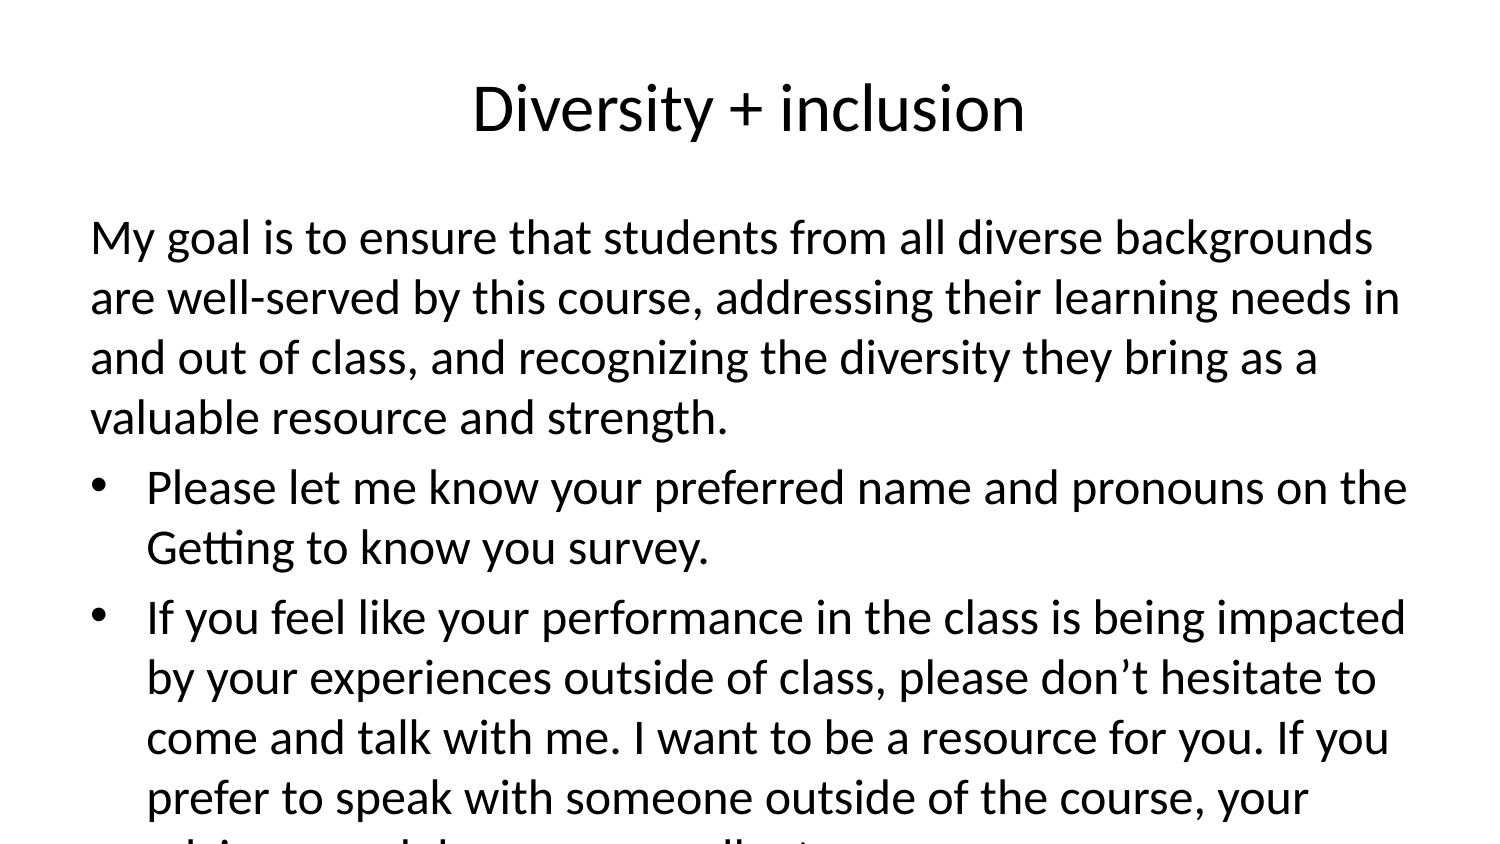

# Diversity + inclusion
My goal is to ensure that students from all diverse backgrounds are well-served by this course, addressing their learning needs in and out of class, and recognizing the diversity they bring as a valuable resource and strength.
Please let me know your preferred name and pronouns on the Getting to know you survey.
If you feel like your performance in the class is being impacted by your experiences outside of class, please don’t hesitate to come and talk with me. I want to be a resource for you. If you prefer to speak with someone outside of the course, your advisers, and deans are excellent resources.
I (like many people) am still in the process of learning about diverse perspectives and identities. If something was said in class (by anyone) that made you feel uncomfortable, please talk to me.